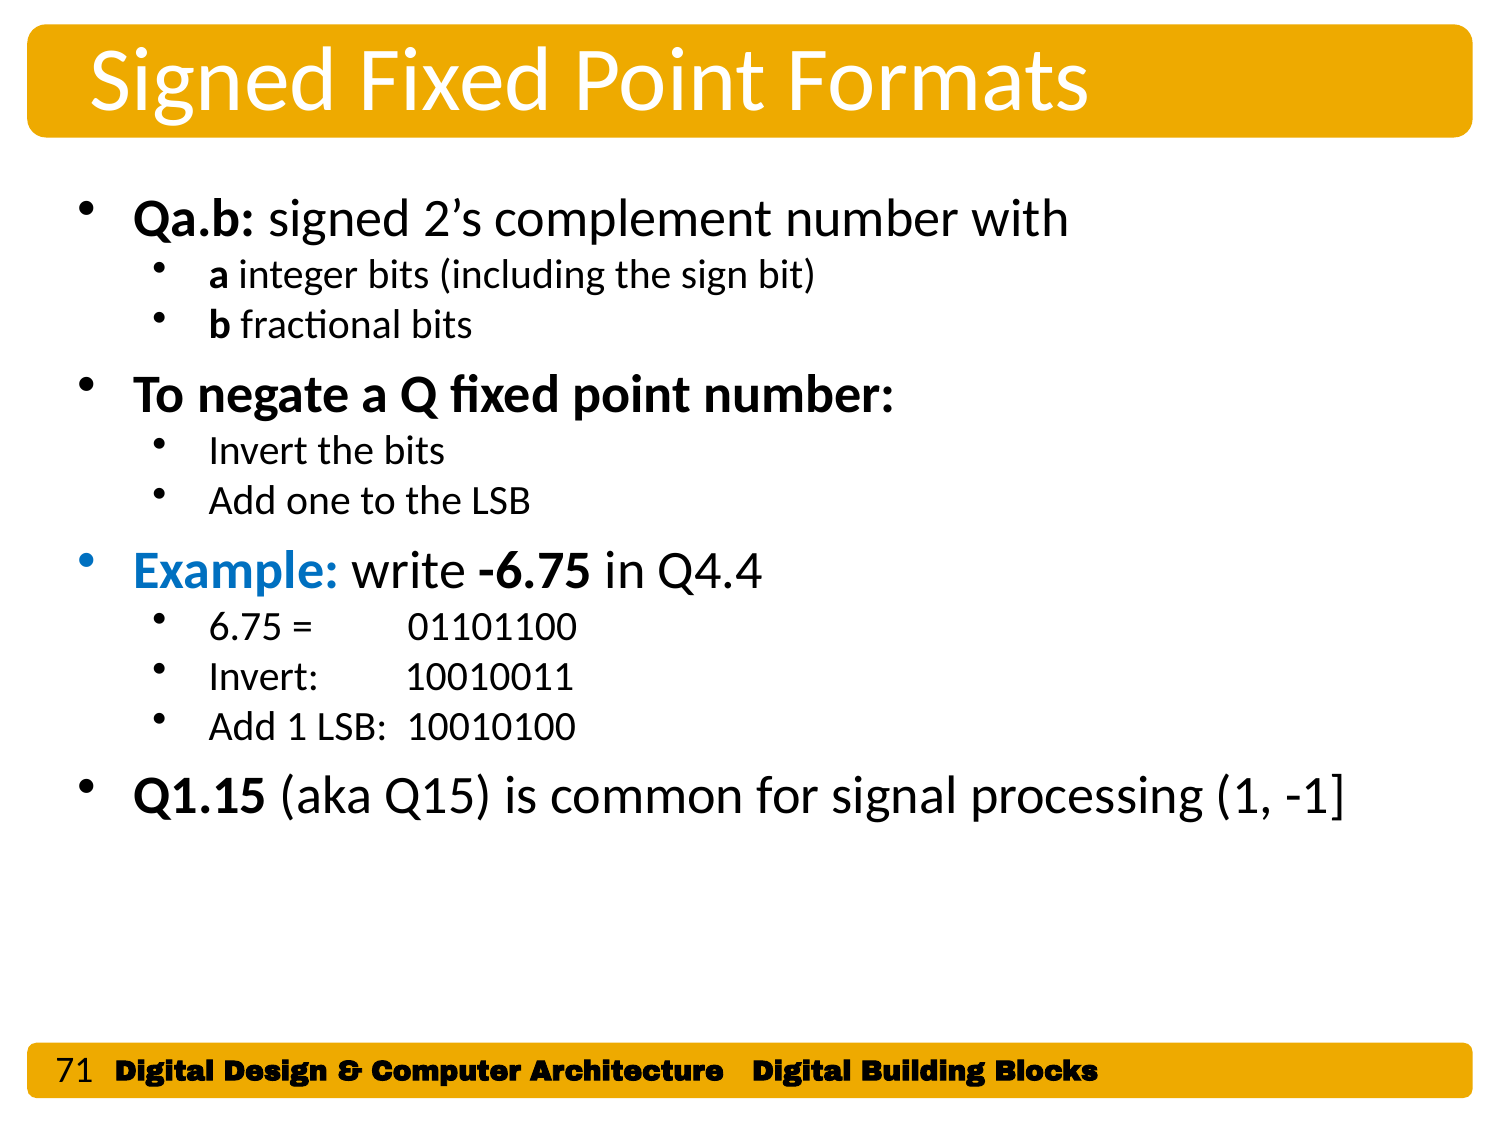

Signed Fixed Point Formats
Qa.b: signed 2’s complement number with
a integer bits (including the sign bit)
b fractional bits
To negate a Q fixed point number:
Invert the bits
Add one to the LSB
Example: write -6.75 in Q4.4
6.75 =          01101100
Invert:         10010011
Add 1 LSB:  10010100
Q1.15 (aka Q15) is common for signal processing (1, -1]
71